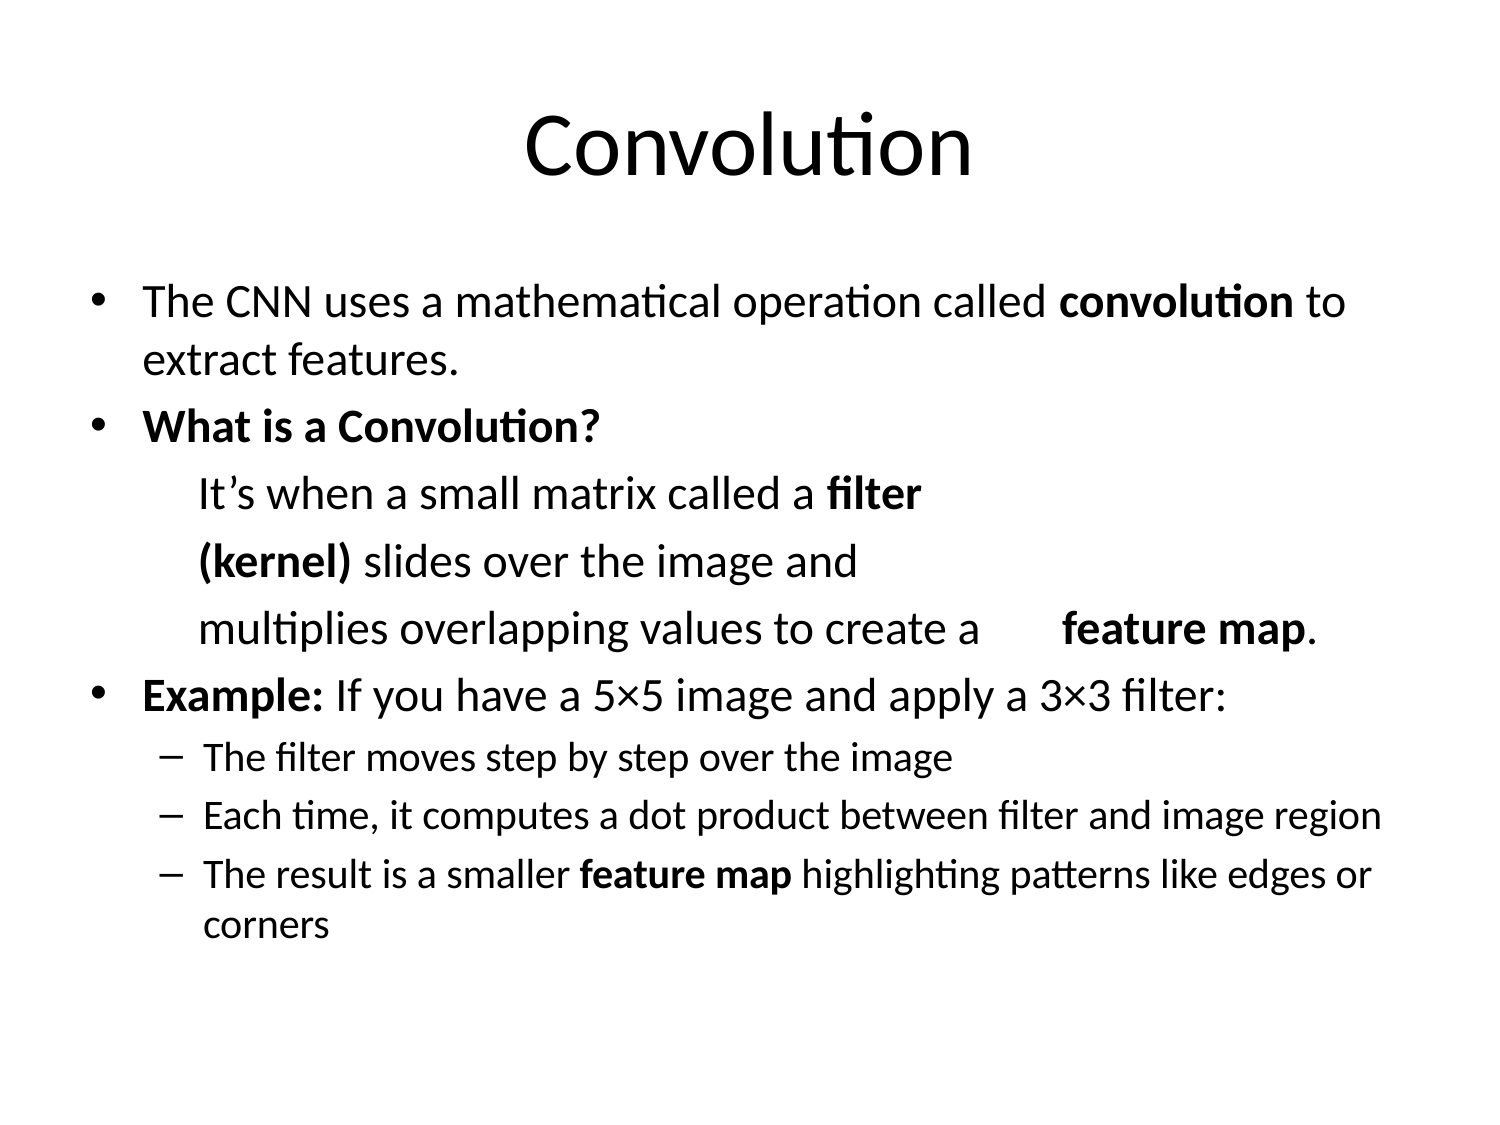

# Convolution
The CNN uses a mathematical operation called convolution to extract features.
What is a Convolution?
	It’s when a small matrix called a filter
	(kernel) slides over the image and
	multiplies overlapping values to create a	feature map.
Example: If you have a 5×5 image and apply a 3×3 filter:
The filter moves step by step over the image
Each time, it computes a dot product between filter and image region
The result is a smaller feature map highlighting patterns like edges or corners